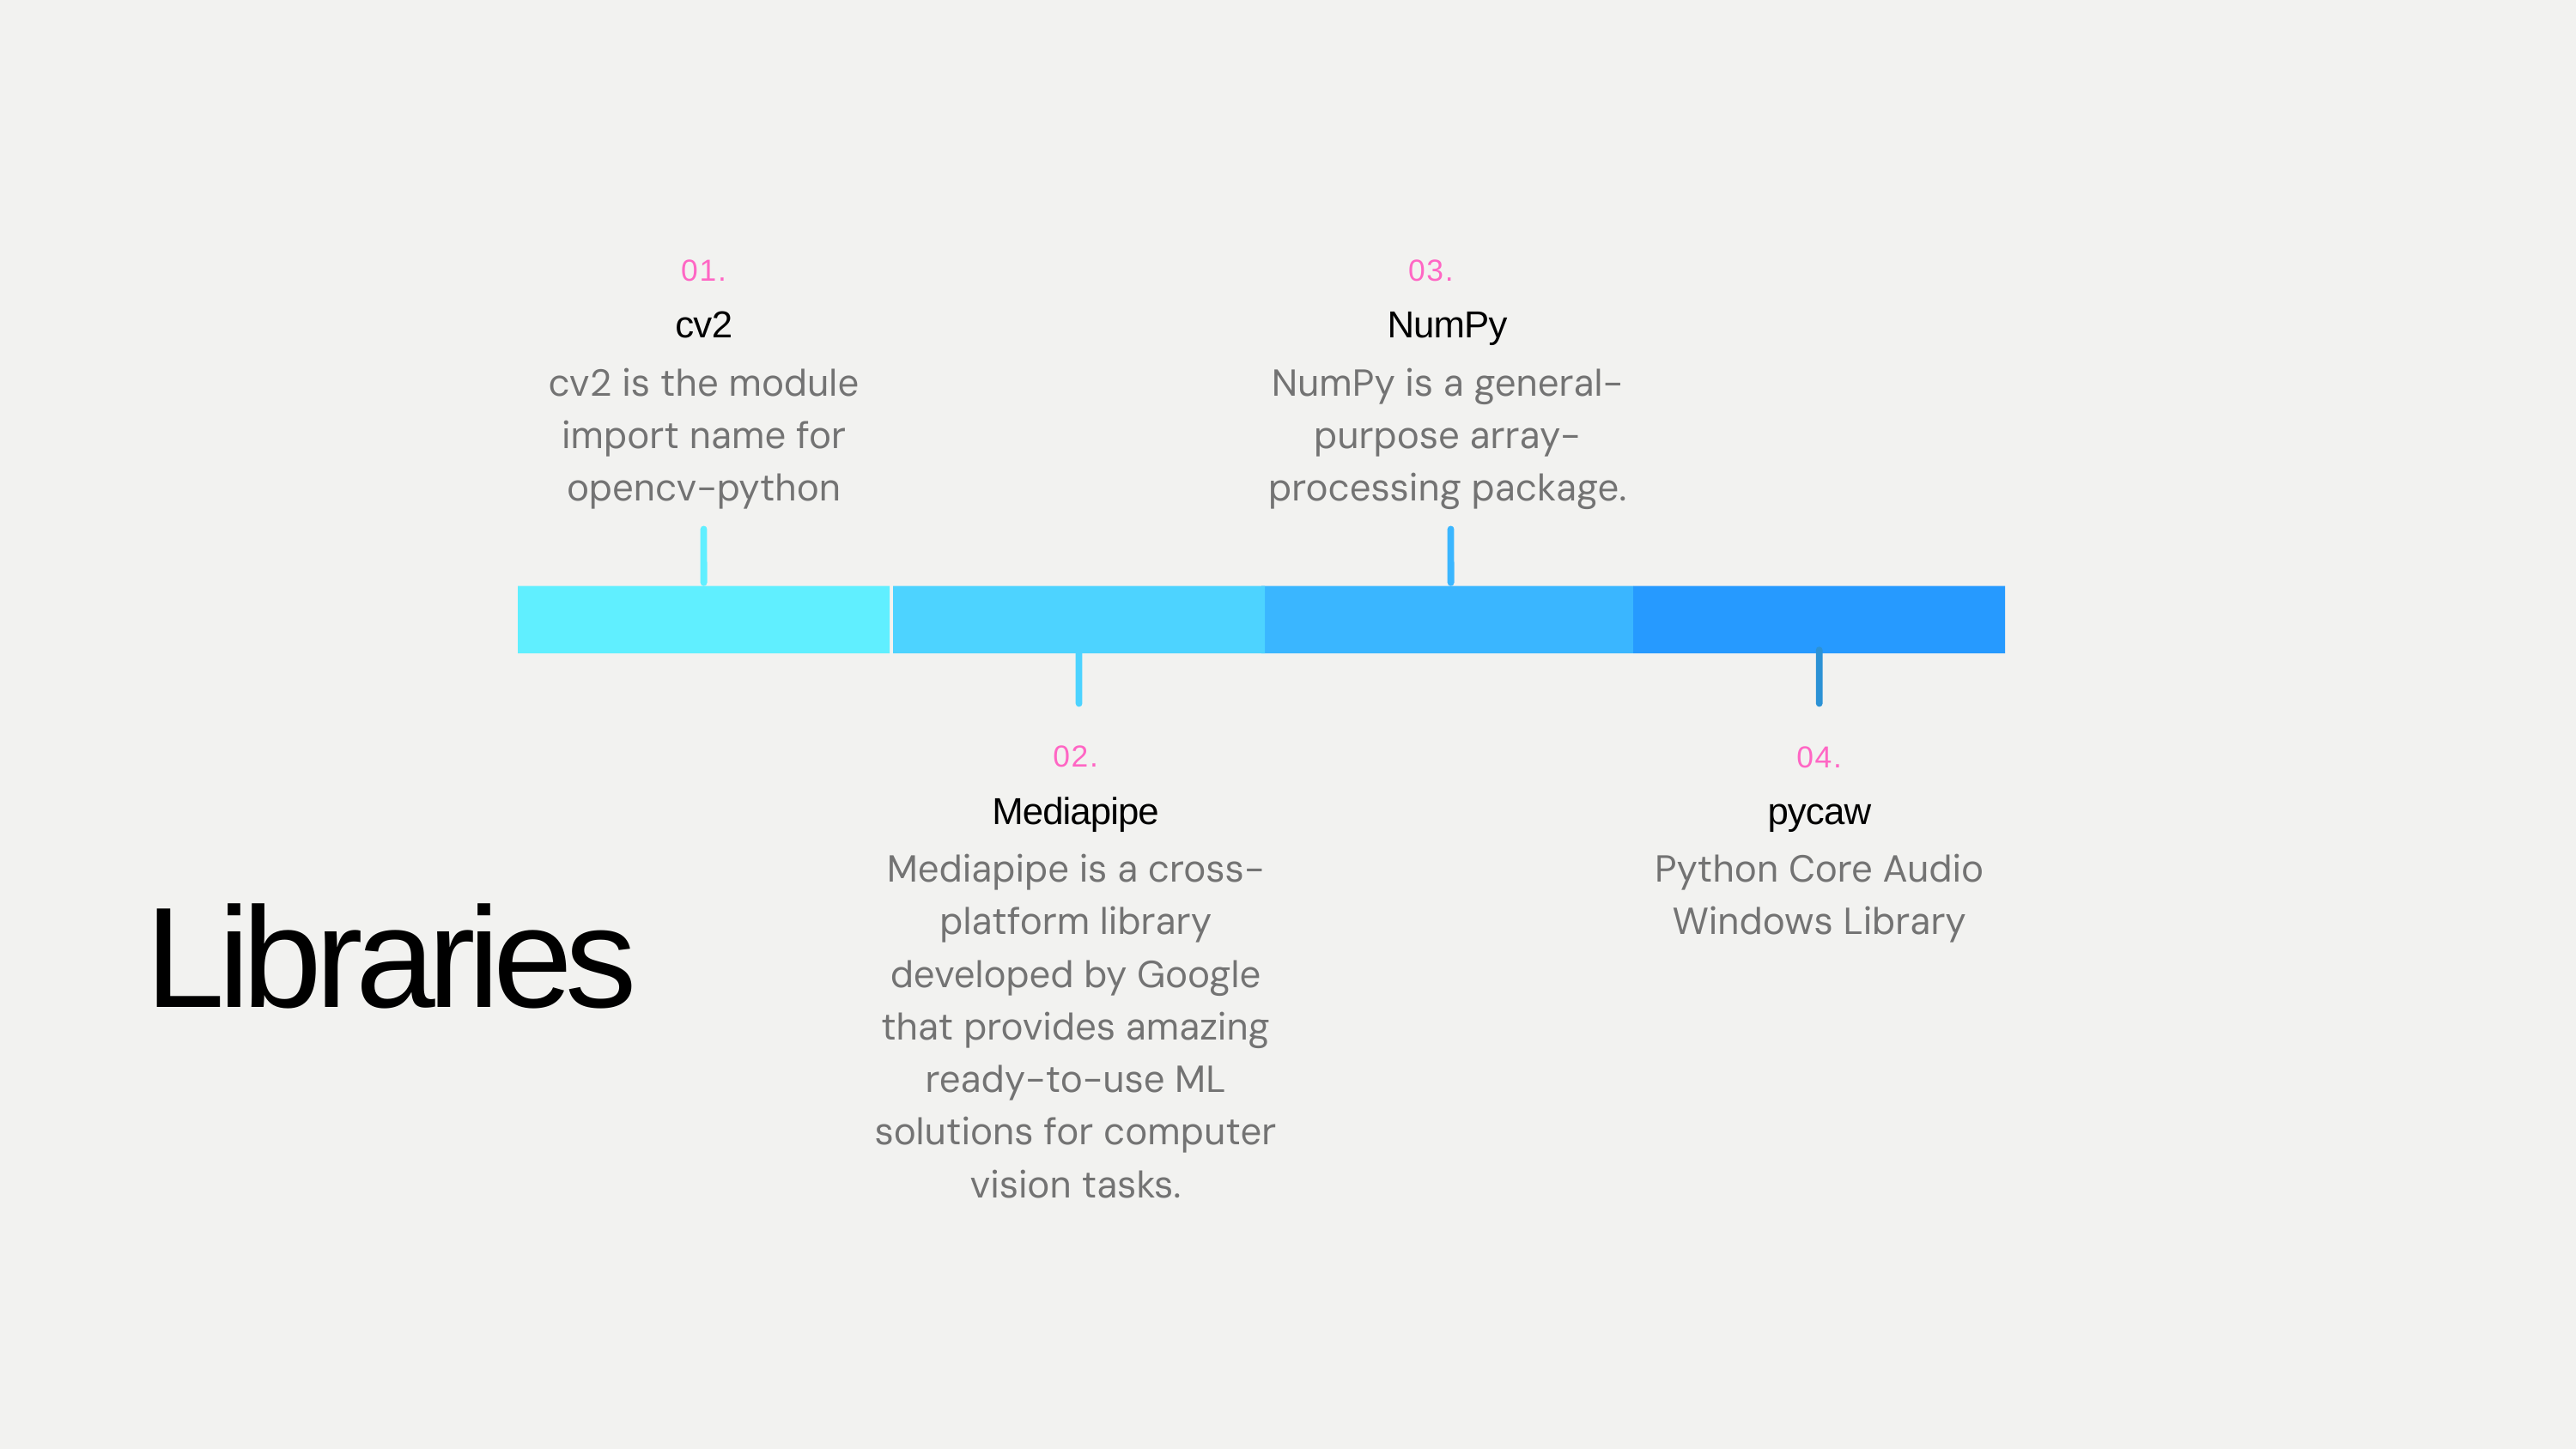

01.
cv2
cv2 is the module import name for opencv-python
03.
NumPy
NumPy is a general-purpose array-processing package.

02.
Mediapipe
Mediapipe is a cross-platform library developed by Google that provides amazing ready-to-use ML solutions for computer vision tasks.
04.
pycaw
Python Core Audio Windows Library

Libraries